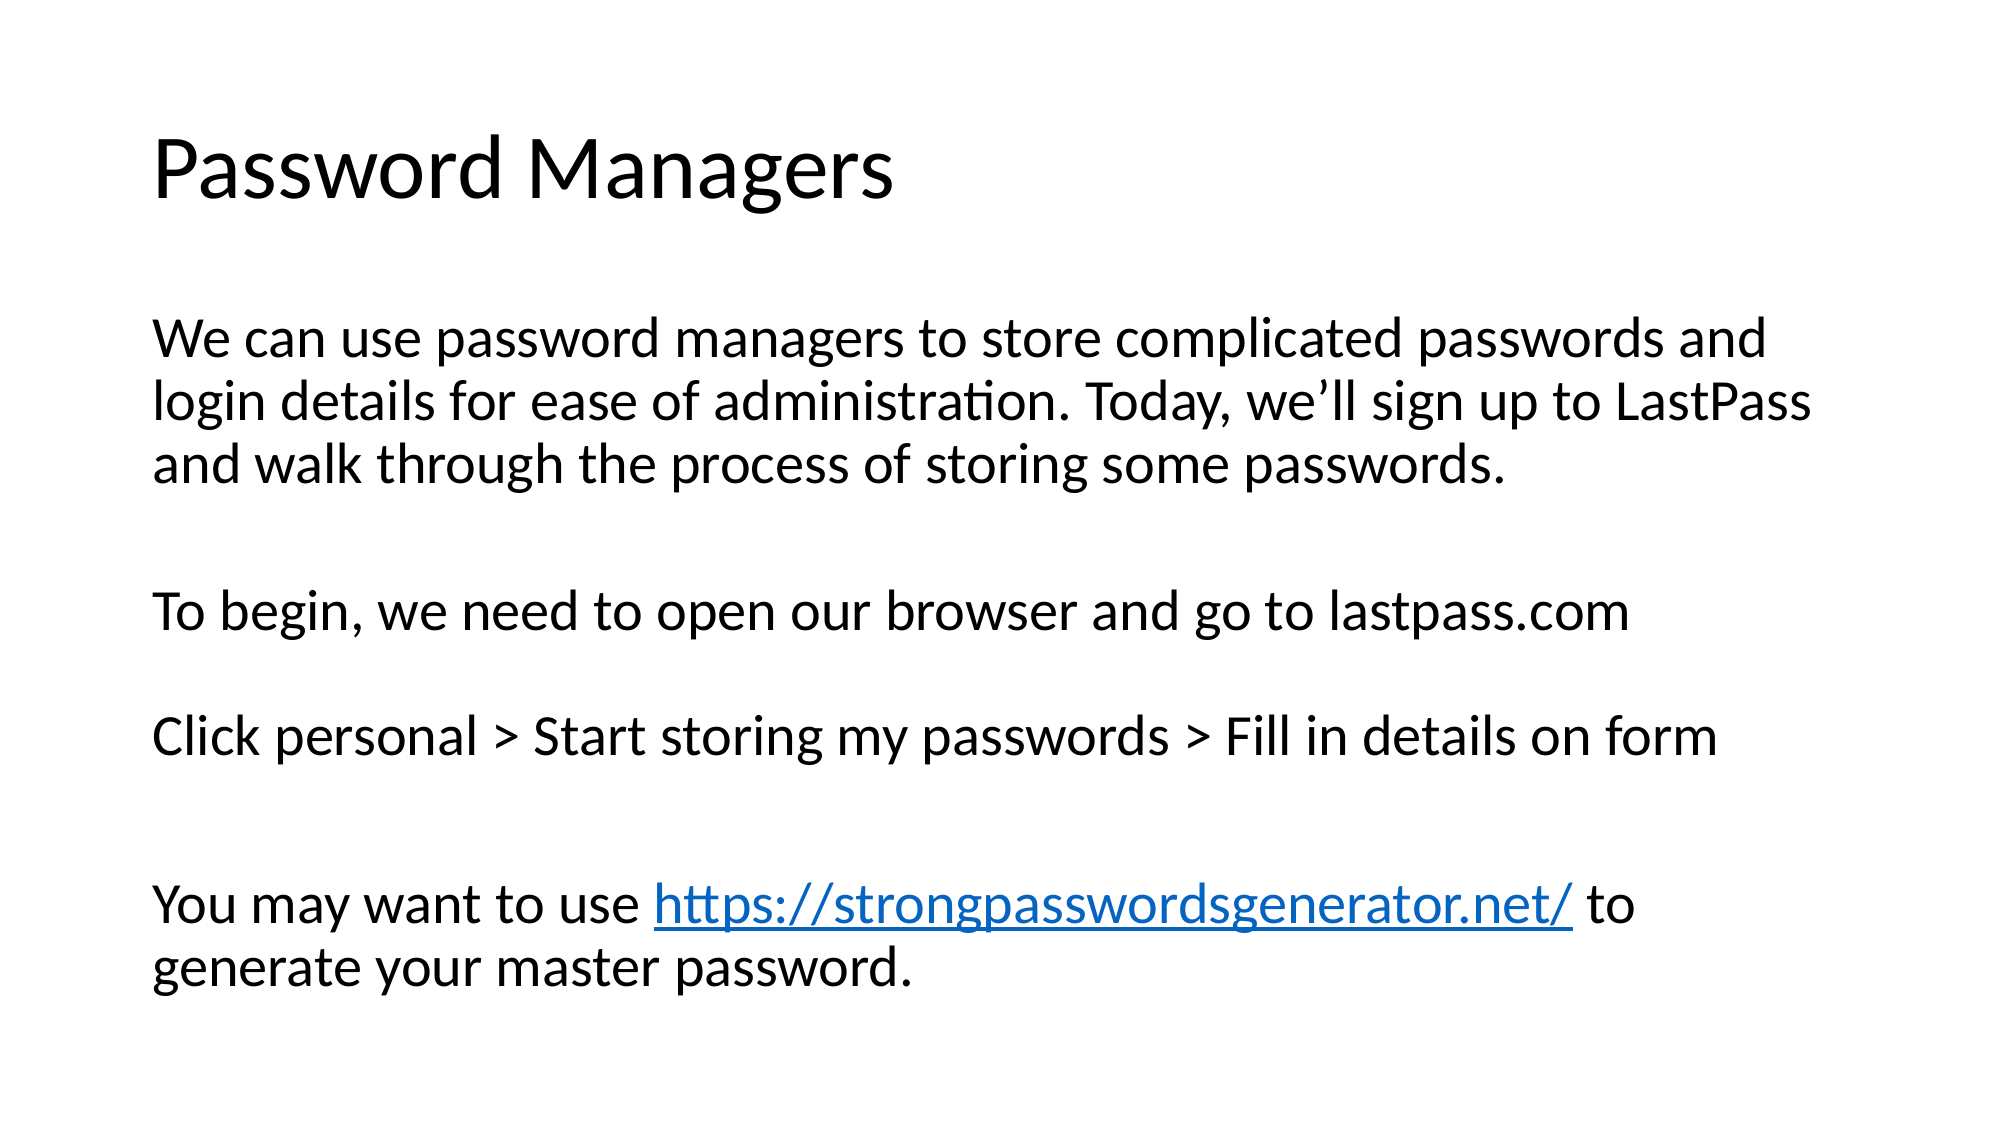

# Password Managers
We can use password managers to store complicated passwords and login details for ease of administration. Today, we’ll sign up to LastPass and walk through the process of storing some passwords.
To begin, we need to open our browser and go to lastpass.com
Click personal > Start storing my passwords > Fill in details on form

You may want to use https://strongpasswordsgenerator.net/ to generate your master password.